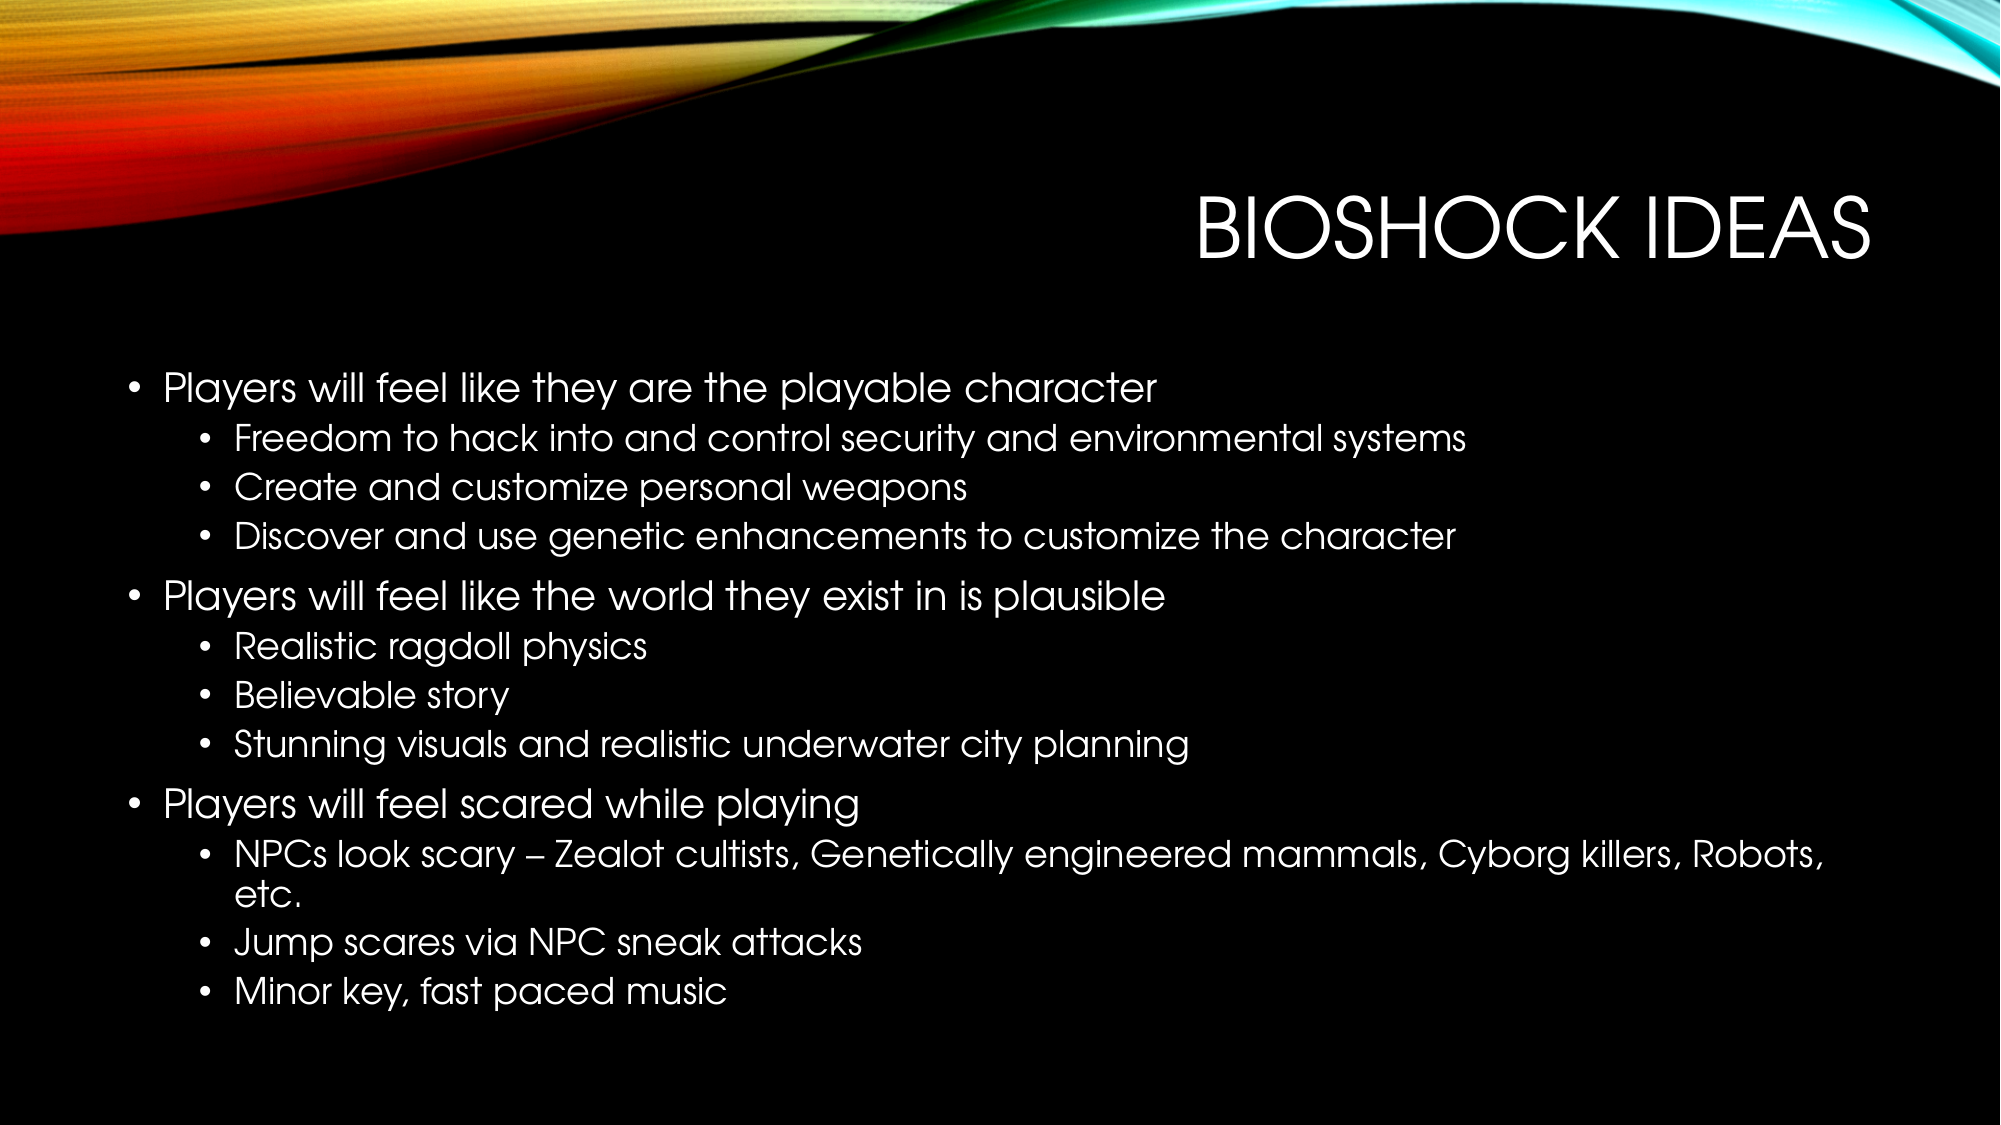

# Bioshock Ideas
Players will feel like they are the playable character
Freedom to hack into and control security and environmental systems
Create and customize personal weapons
Discover and use genetic enhancements to customize the character
Players will feel like the world they exist in is plausible
Realistic ragdoll physics
Believable story
Stunning visuals and realistic underwater city planning
Players will feel scared while playing
NPCs look scary – Zealot cultists, Genetically engineered mammals, Cyborg killers, Robots, etc.
Jump scares via NPC sneak attacks
Minor key, fast paced music